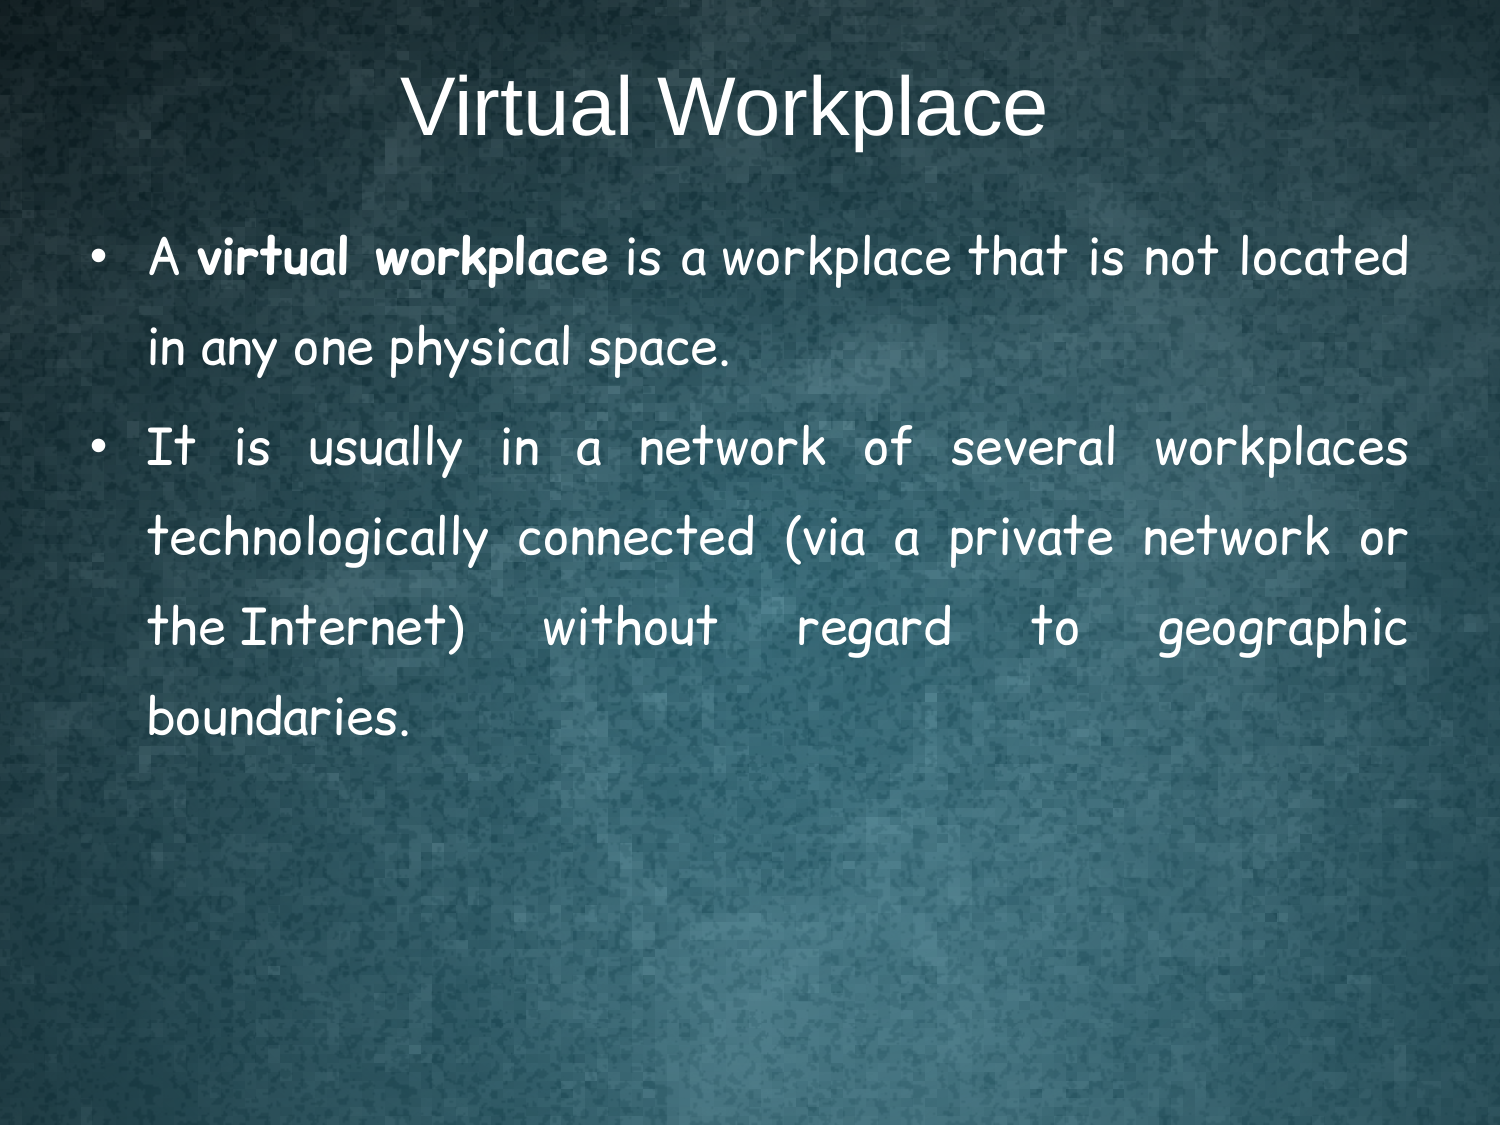

Virtual Workplace
A virtual workplace is a workplace that is not located in any one physical space.
It is usually in a network of several workplaces technologically connected (via a private network or the Internet) without regard to geographic boundaries.

11